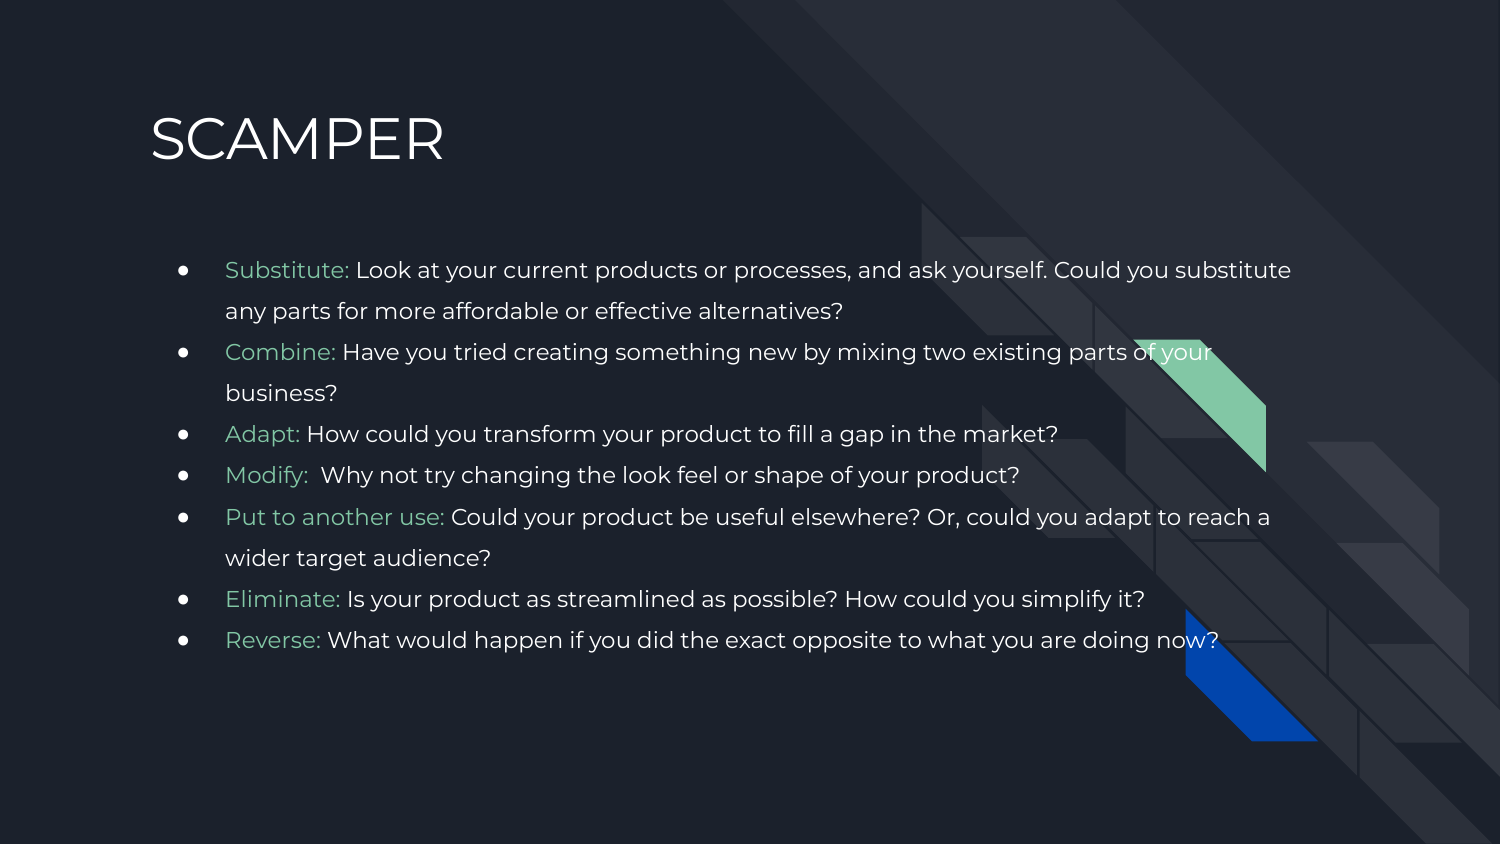

# SCAMPER

Substitute: Look at your current products or processes, and ask yourself. Could you substitute any parts for more affordable or effective alternatives?
Combine: Have you tried creating something new by mixing two existing parts of your business?
Adapt: How could you transform your product to fill a gap in the market?
Modify:  Why not try changing the look feel or shape of your product?
Put to another use: Could your product be useful elsewhere? Or, could you adapt to reach a wider target audience?
Eliminate: Is your product as streamlined as possible? How could you simplify it?
Reverse: What would happen if you did the exact opposite to what you are doing now?